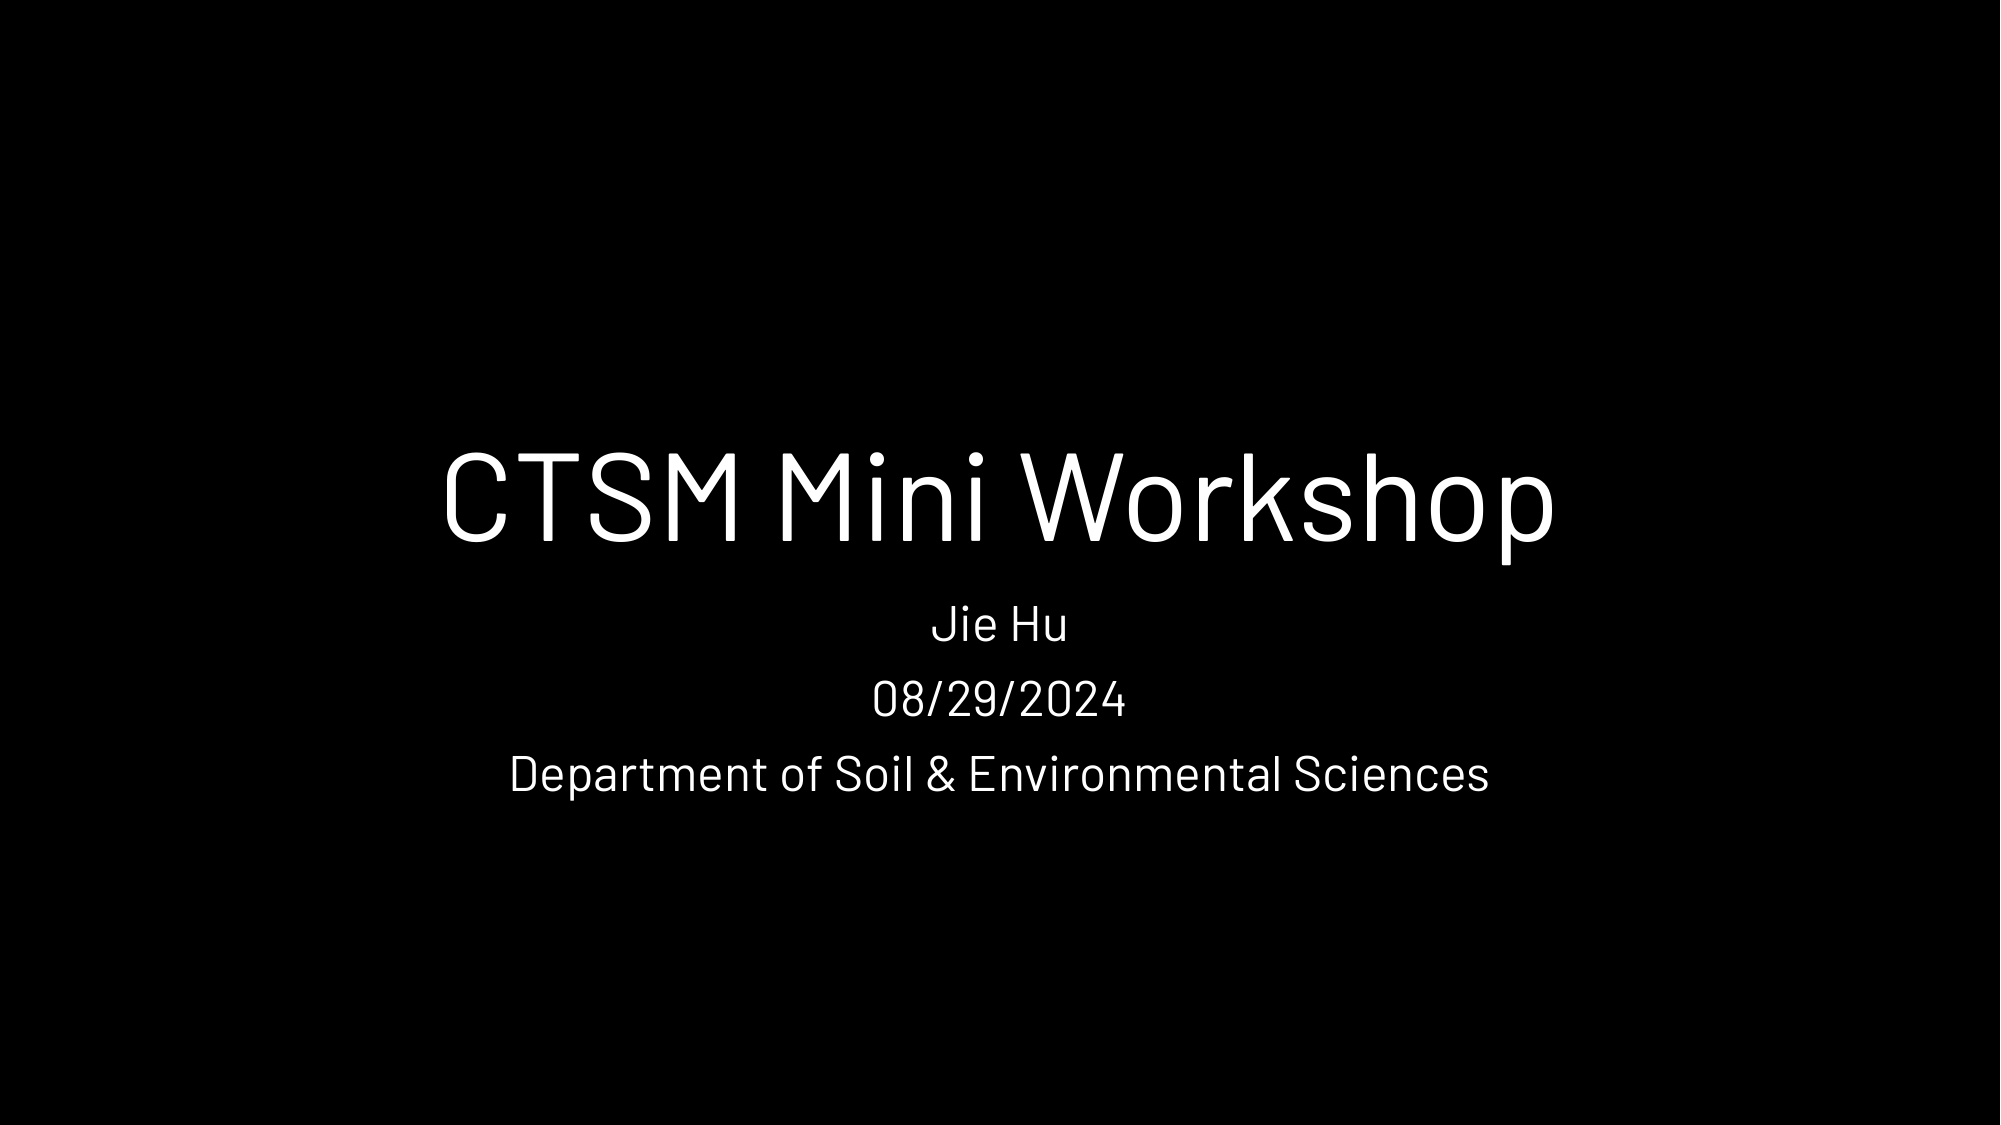

# CTSM Mini Workshop
Jie Hu
08/29/2024
Department of Soil & Environmental Sciences